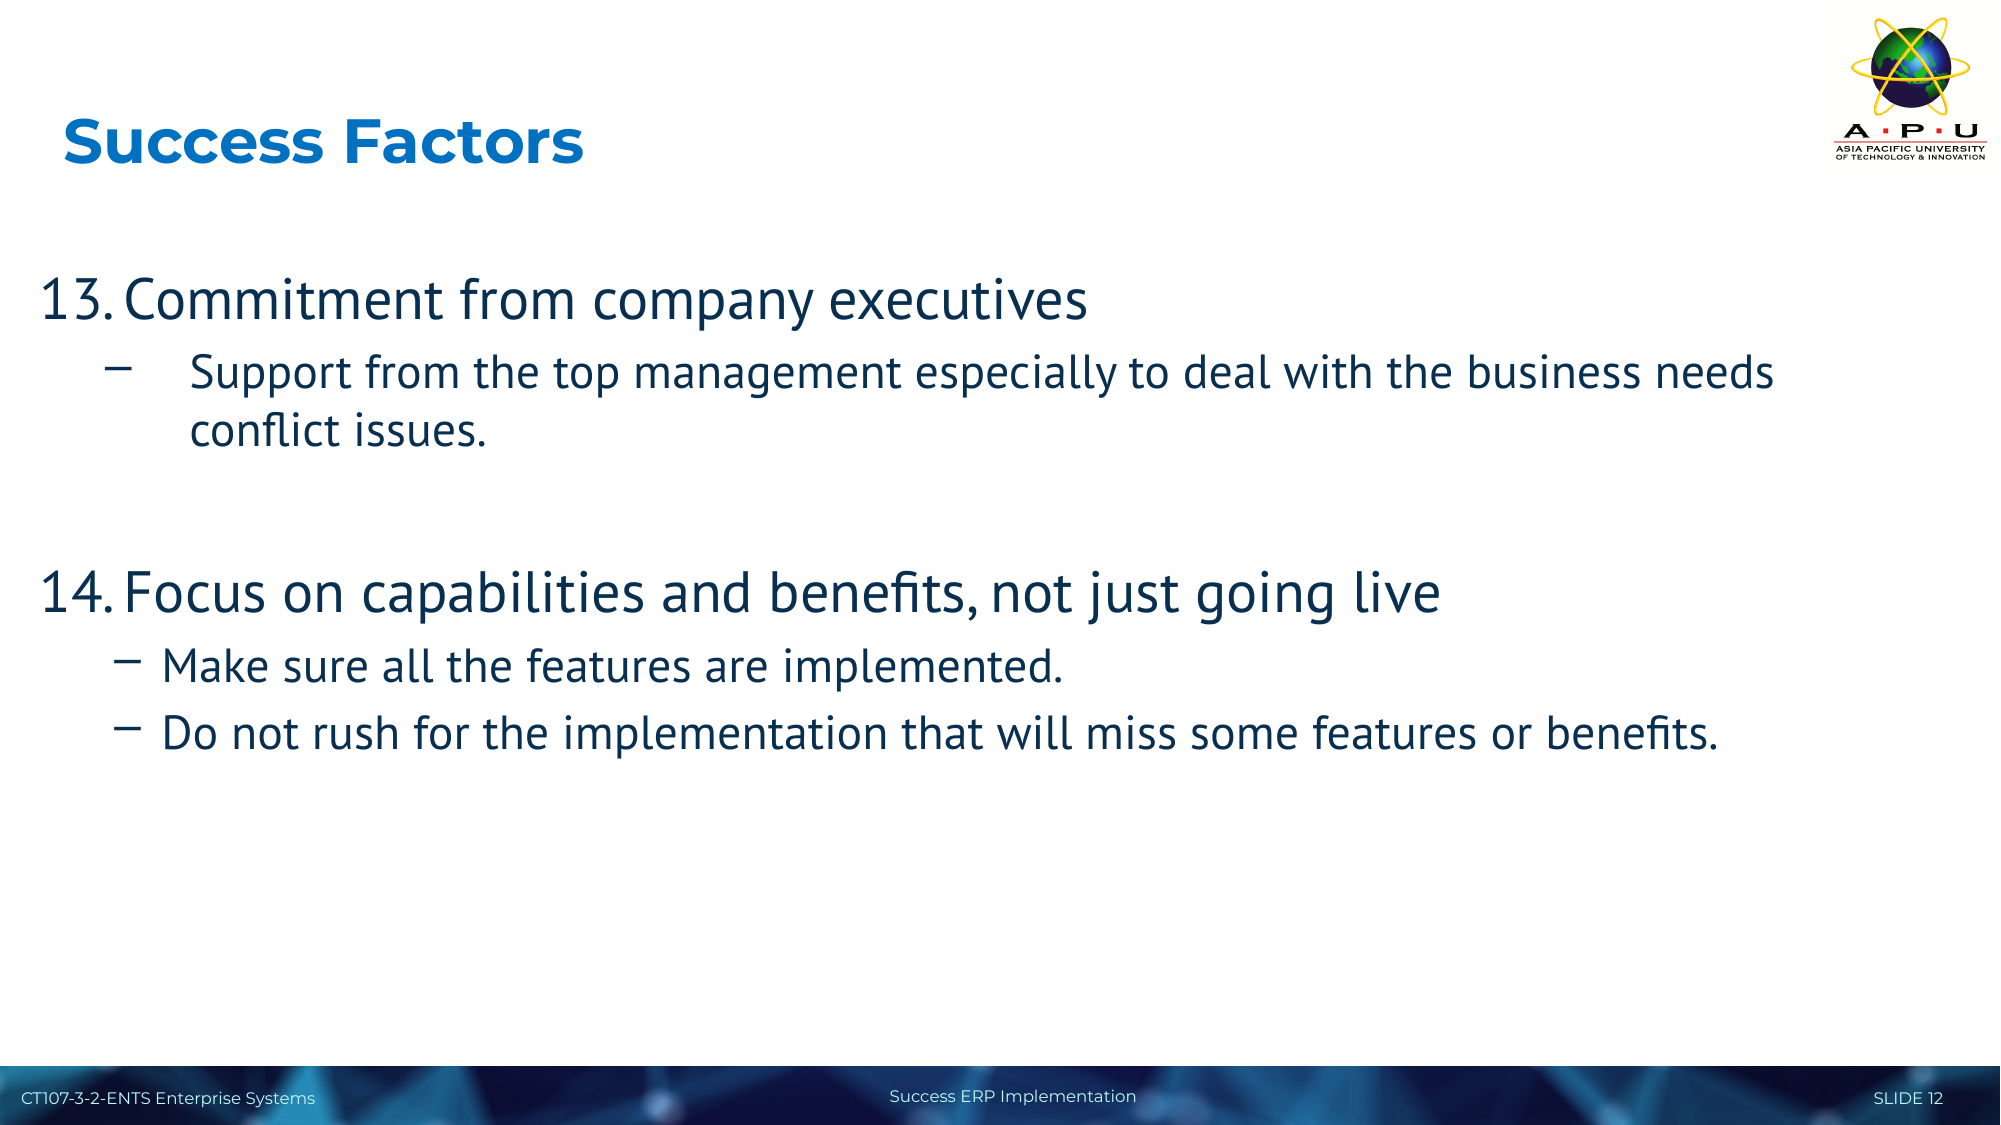

# Success Factors
Commitment from company executives
Support from the top management especially to deal with the business needs conflict issues.

Focus on capabilities and benefits, not just going live
Make sure all the features are implemented.
Do not rush for the implementation that will miss some features or benefits.